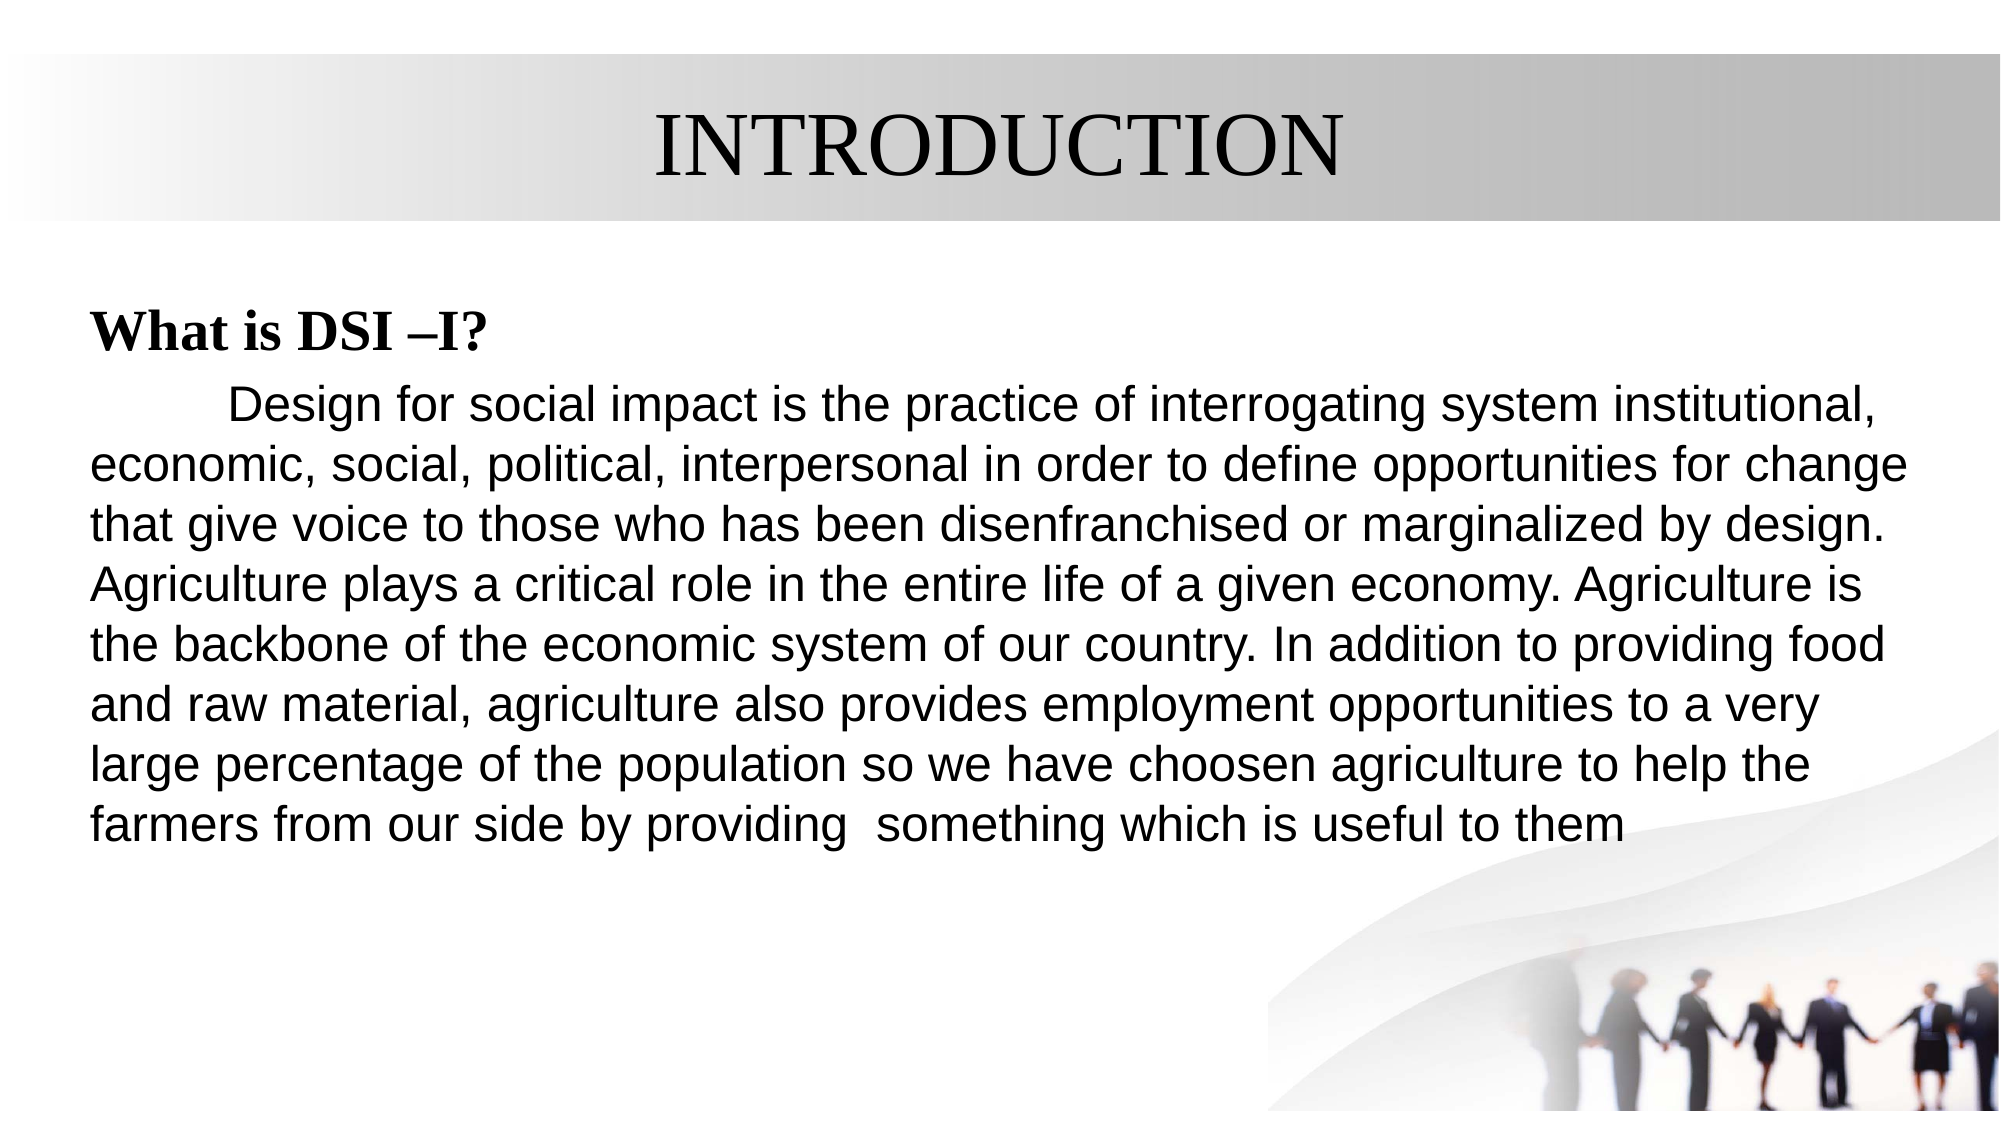

# INTRODUCTION

What is DSI –I?
           Design for social impact is the practice of interrogating system institutional, economic, social, political, interpersonal in order to define opportunities for change that give voice to those who has been disenfranchised or marginalized by design. Agriculture plays a critical role in the entire life of a given economy. Agriculture is the backbone of the economic system of our country. In addition to providing food and raw material, agriculture also provides employment opportunities to a very large percentage of the population so we have choosen agriculture to help the farmers from our side by providing  something which is useful to them